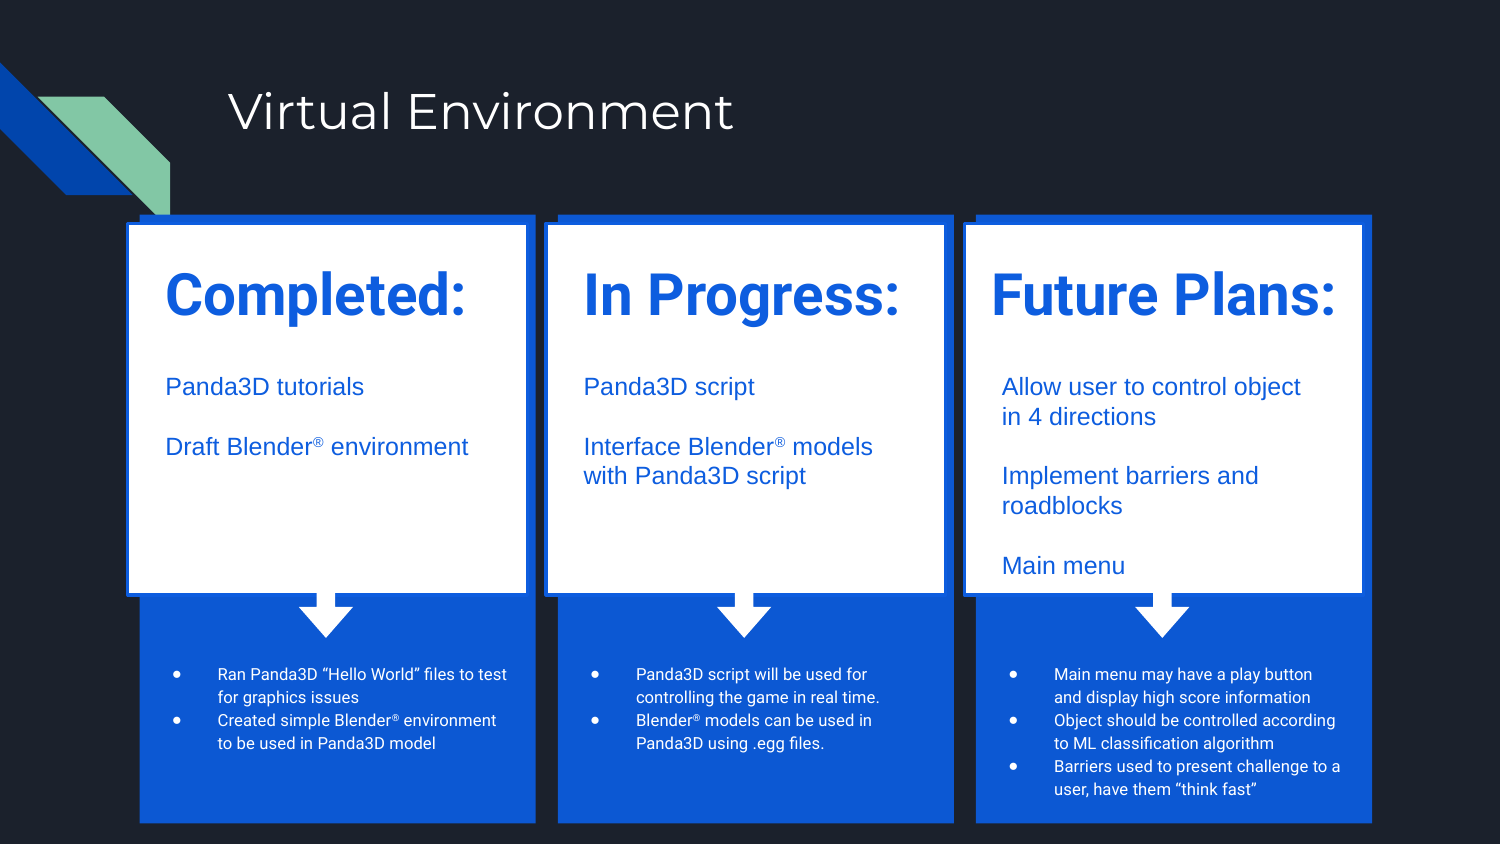

# Virtual Environment

Completed:
Panda3D tutorials

Draft Blender® environment

Ran Panda3D “Hello World” files to test for graphics issues
Created simple Blender® environment to be used in Panda3D model

In Progress:
Panda3D script

Interface Blender® models with Panda3D script

Panda3D script will be used for controlling the game in real time.
Blender® models can be used in Panda3D using .egg files.

Future Plans:
Allow user to control object in 4 directions

Implement barriers and roadblocks

Main menu

Main menu may have a play button and display high score information
Object should be controlled according to ML classification algorithm
Barriers used to present challenge to a user, have them “think fast”